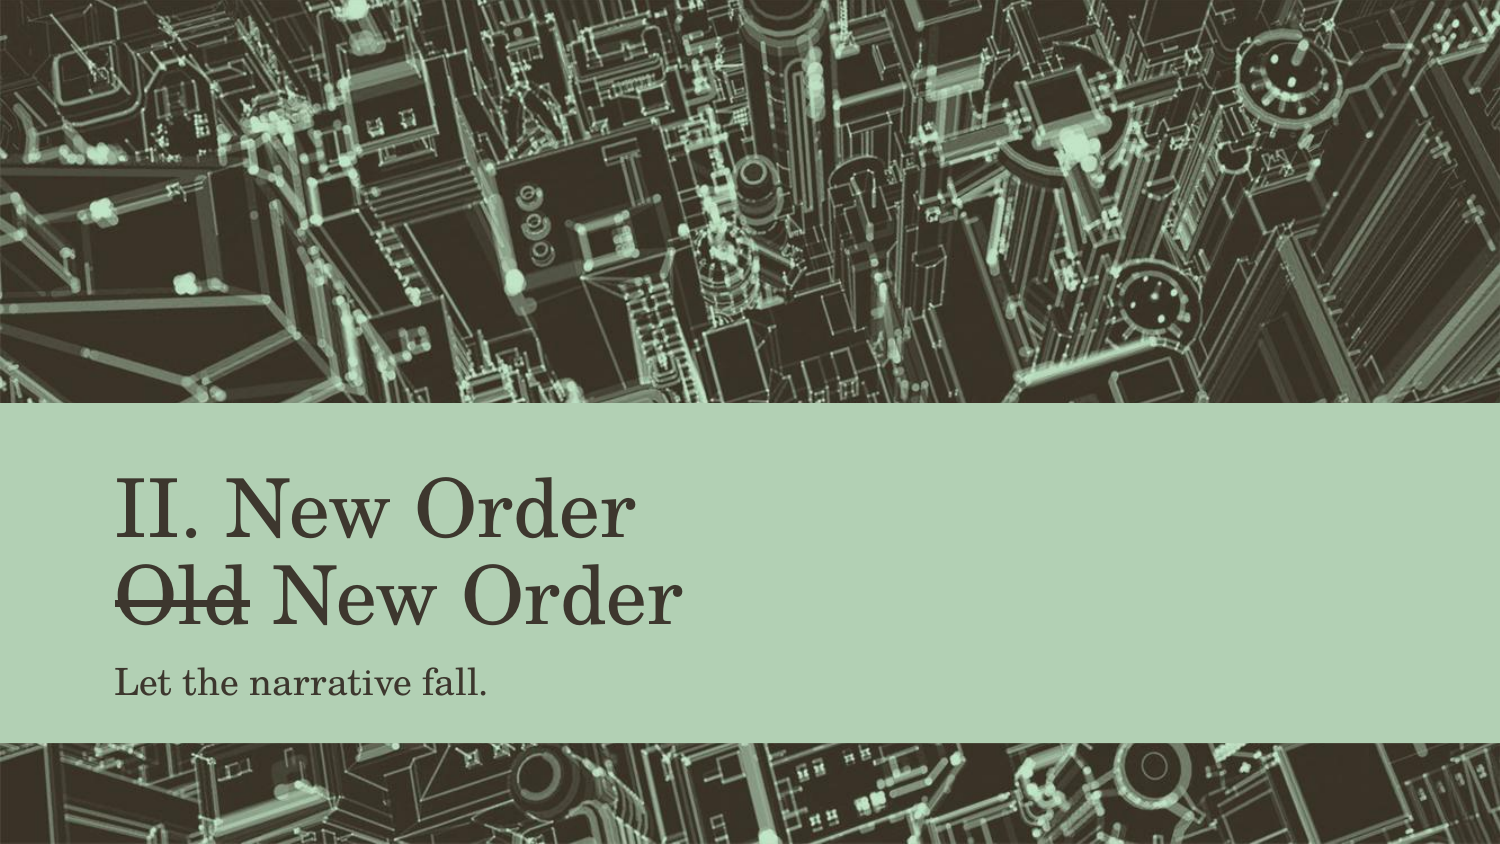

# II. New Order Old New Order
Let the narrative fall.